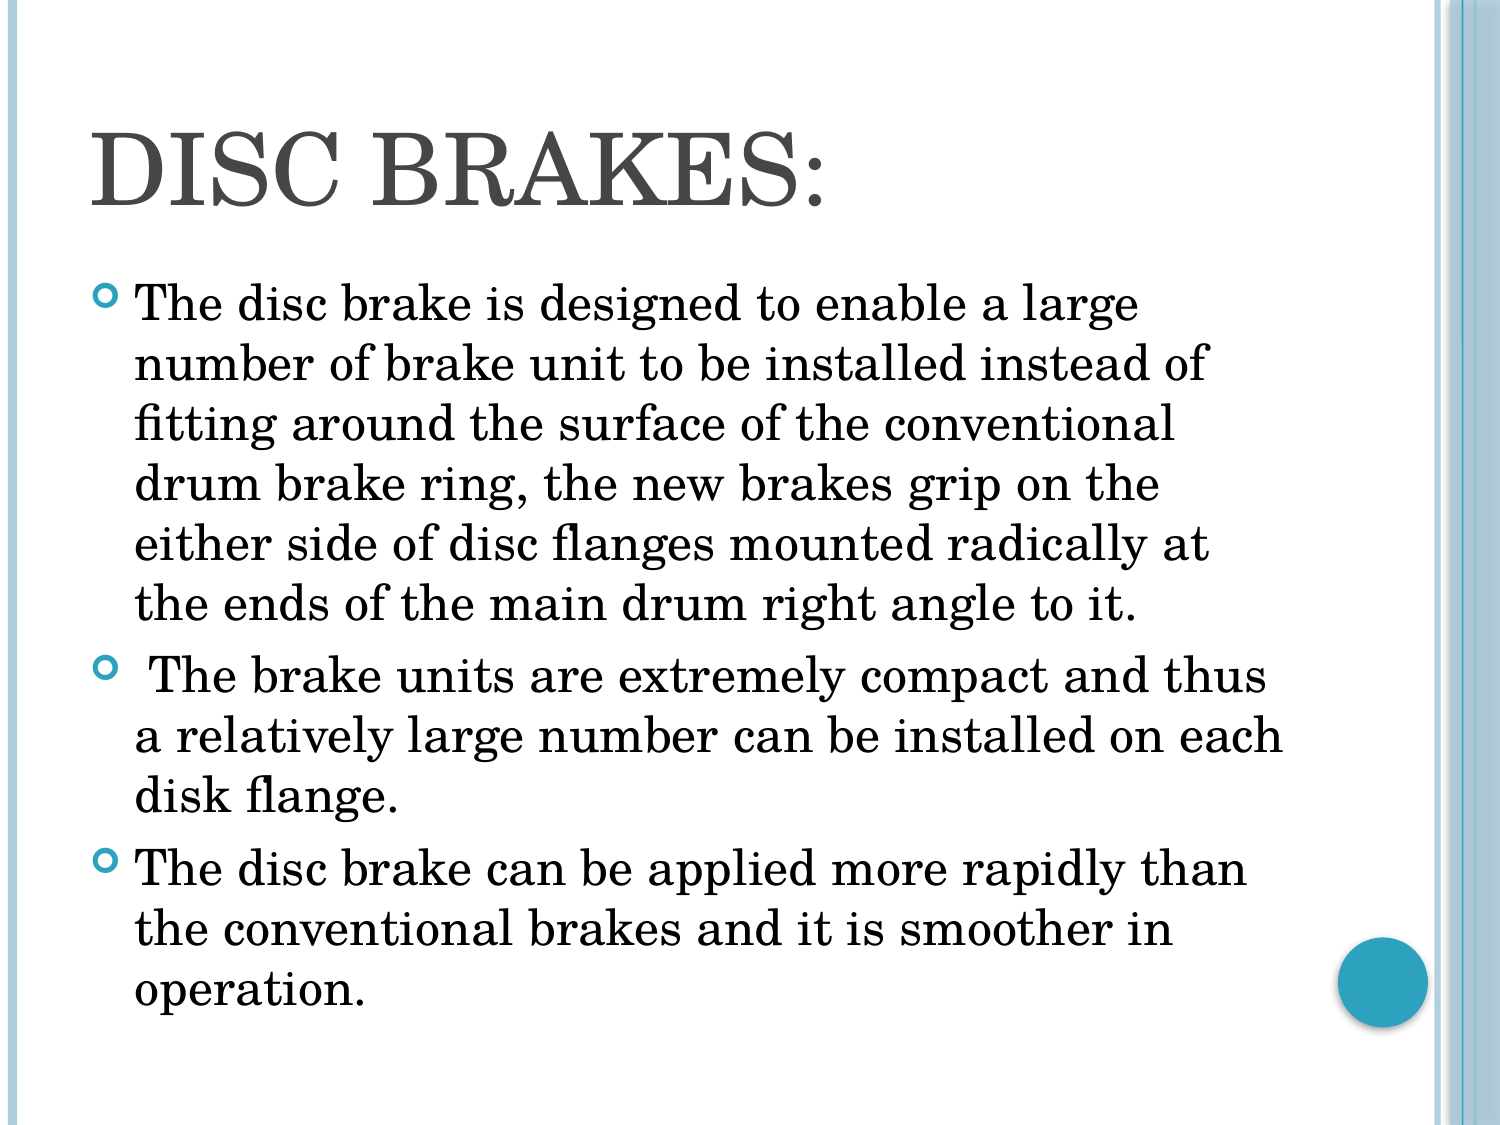

# DISC BRAKES:
The disc brake is designed to enable a large number of brake unit to be installed instead of fitting around the surface of the conventional drum brake ring, the new brakes grip on the either side of disc flanges mounted radically at the ends of the main drum right angle to it.
 The brake units are extremely compact and thus a relatively large number can be installed on each disk flange.
The disc brake can be applied more rapidly than the conventional brakes and it is smoother in operation.